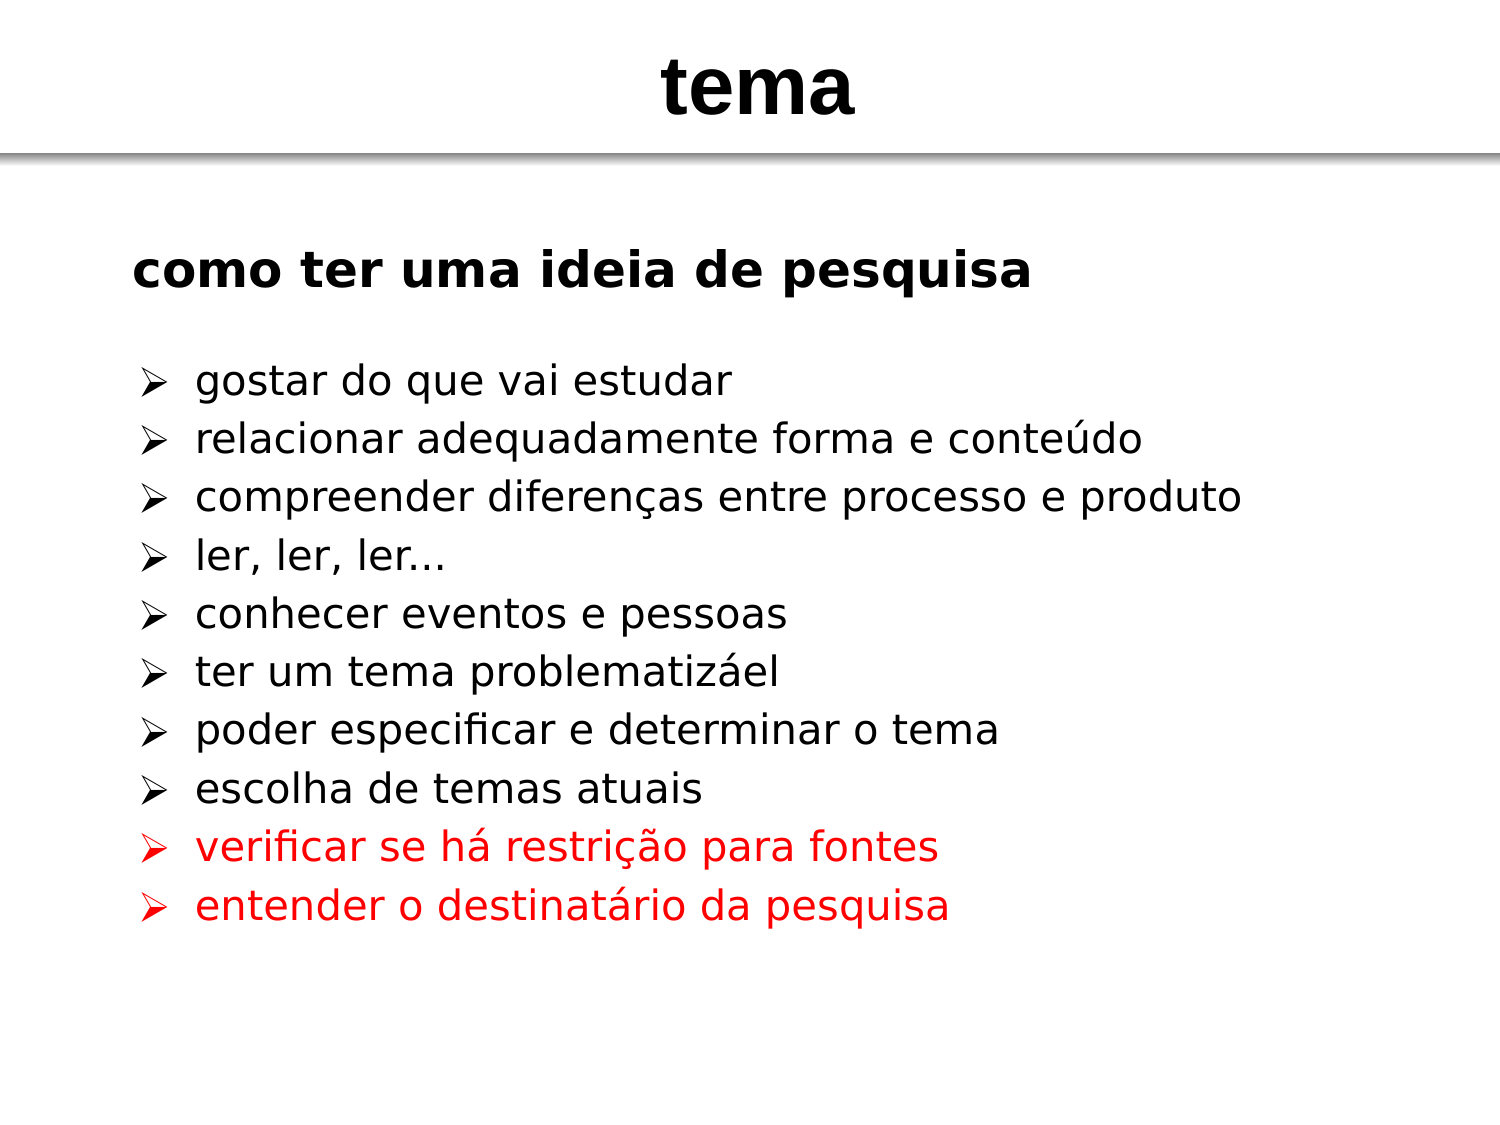

# tema
como ter uma ideia de pesquisa
gostar do que vai estudar
relacionar adequadamente forma e conteúdo
compreender diferenças entre processo e produto
ler, ler, ler...
conhecer eventos e pessoas
ter um tema problematizáel
poder especificar e determinar o tema
escolha de temas atuais
verificar se há restrição para fontes
entender o destinatário da pesquisa